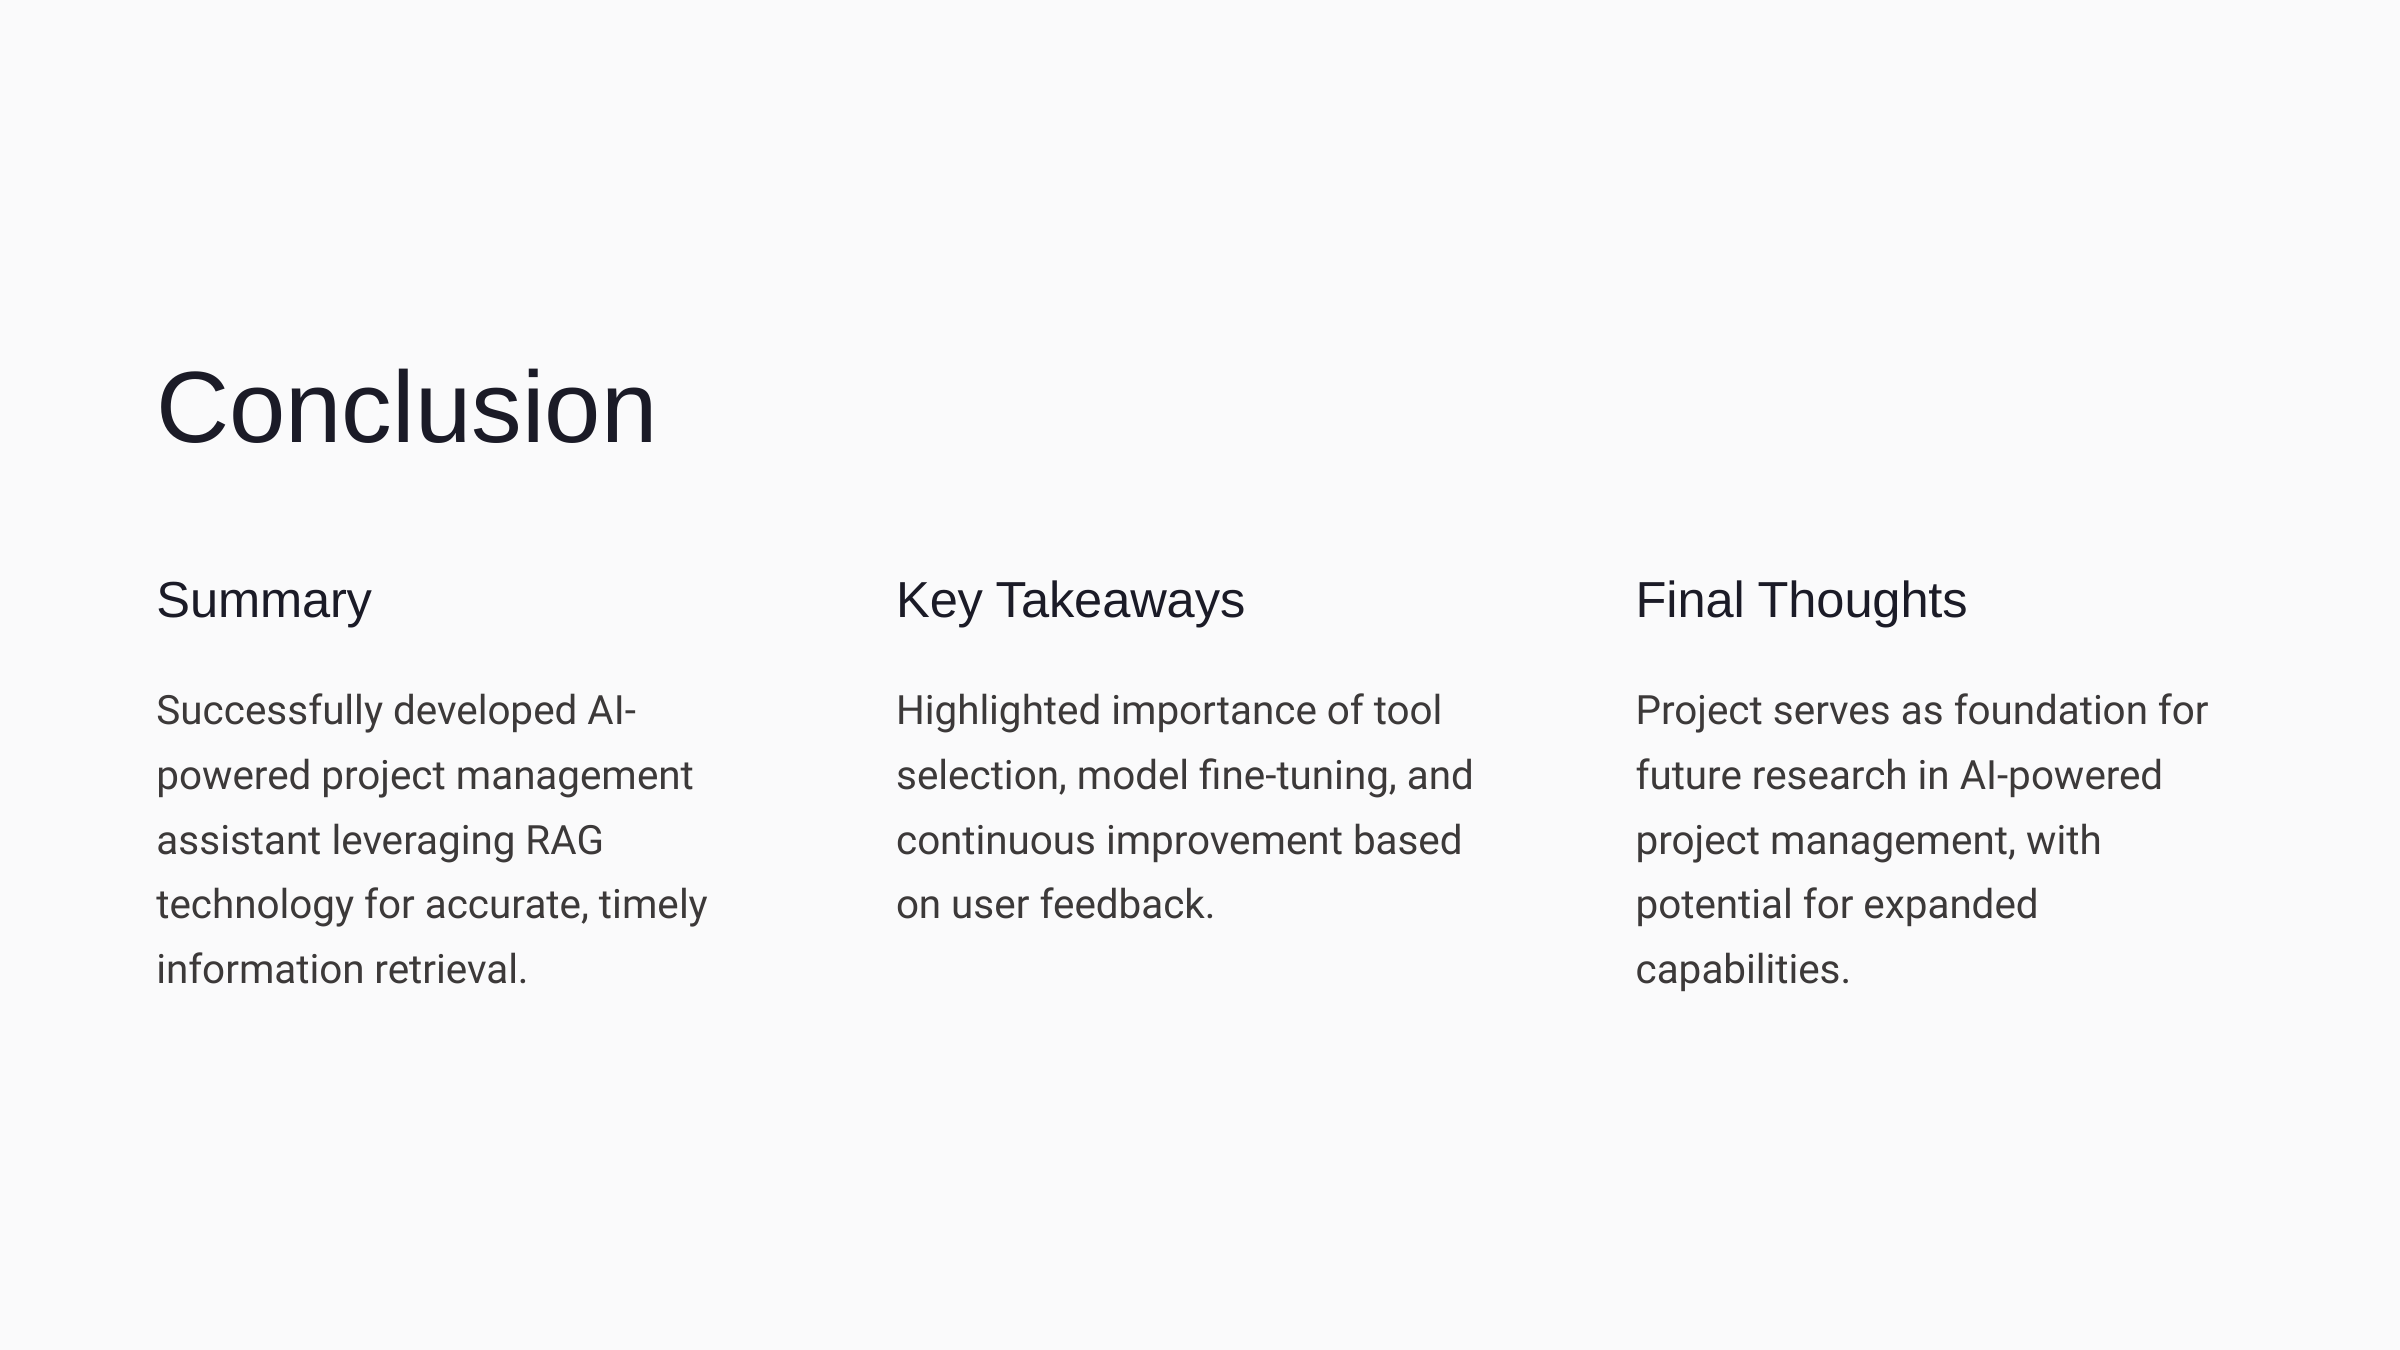

Conclusion
Summary
Key Takeaways
Final Thoughts
Successfully developed AI-powered project management assistant leveraging RAG technology for accurate, timely information retrieval.
Highlighted importance of tool selection, model fine-tuning, and continuous improvement based on user feedback.
Project serves as foundation for future research in AI-powered project management, with potential for expanded capabilities.